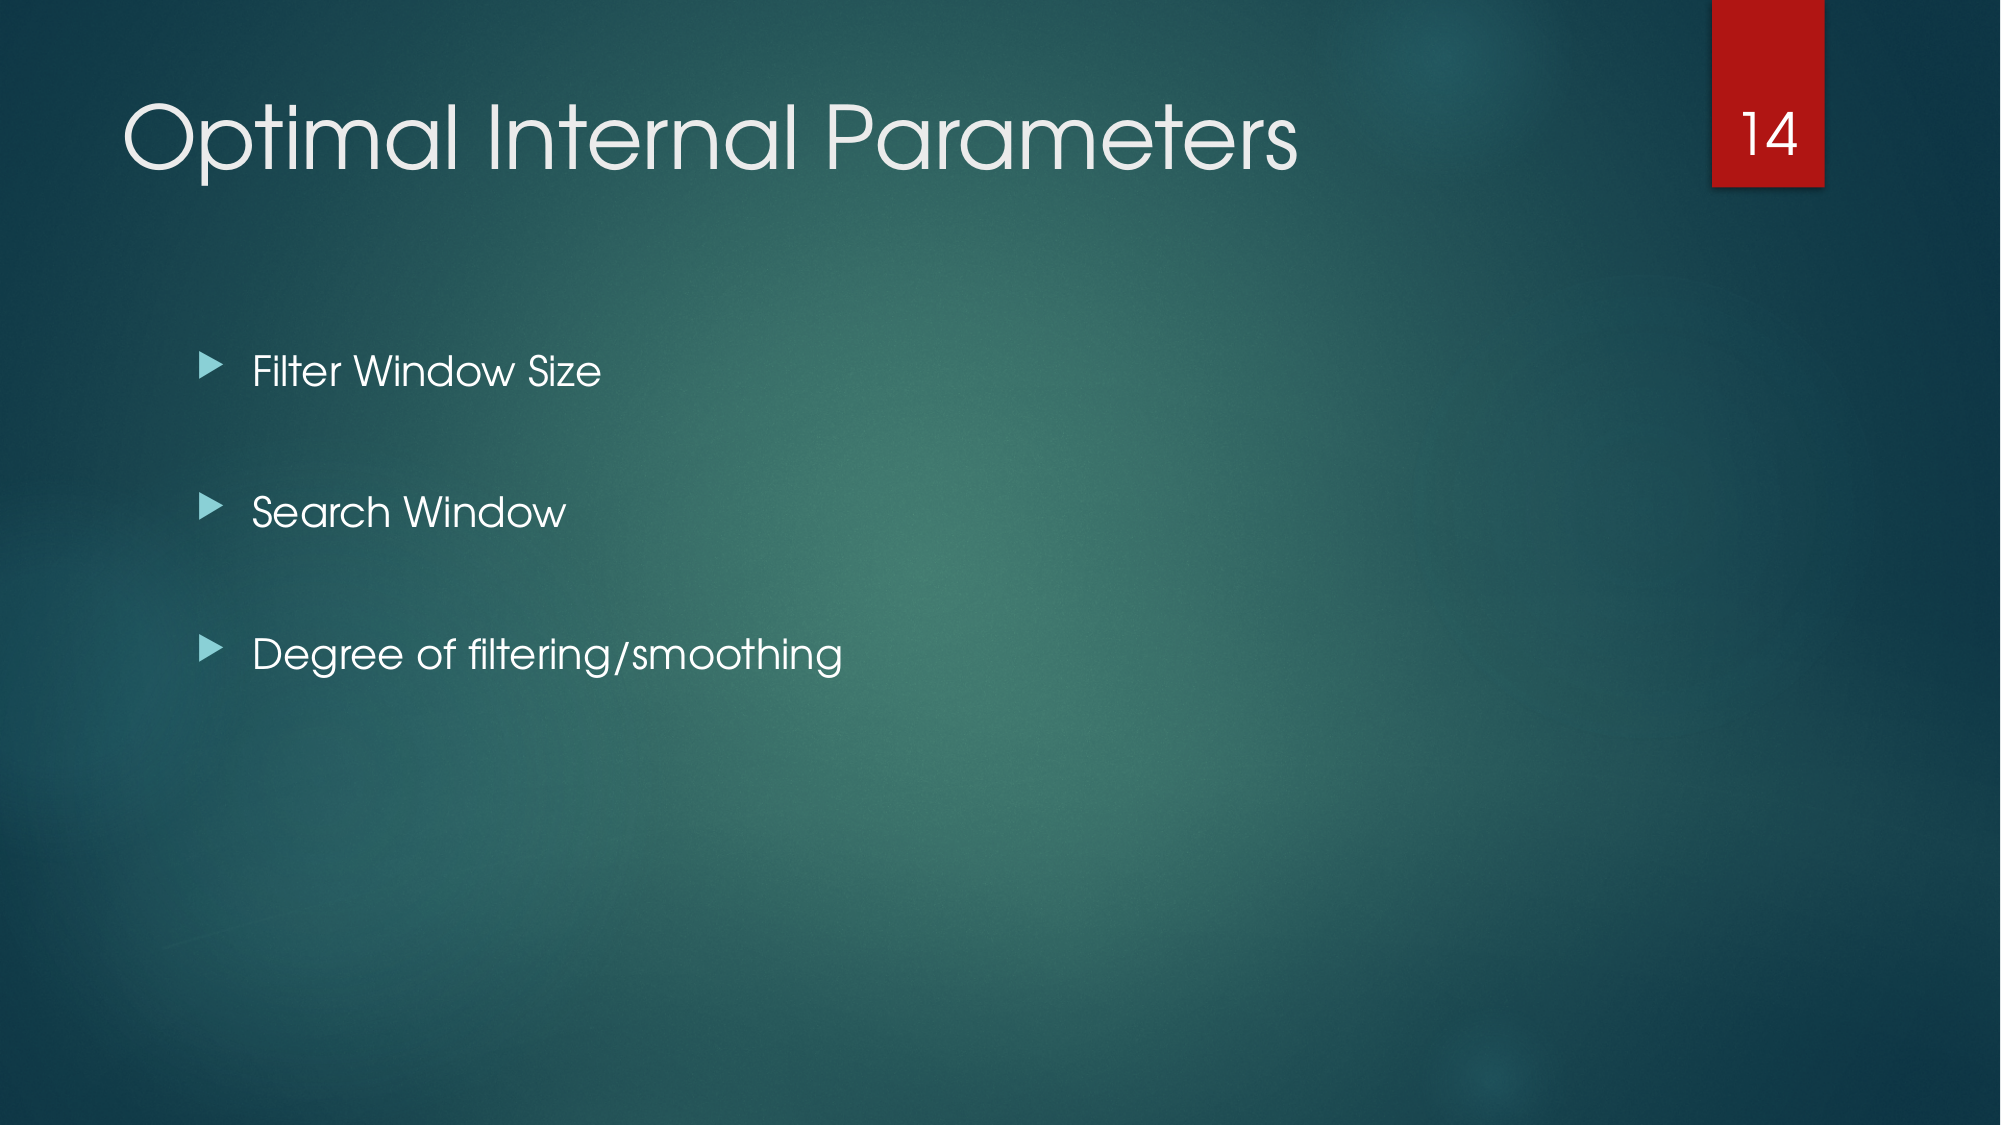

14
# Optimal Internal Parameters
Filter Window Size

Search Window

Degree of filtering/smoothing